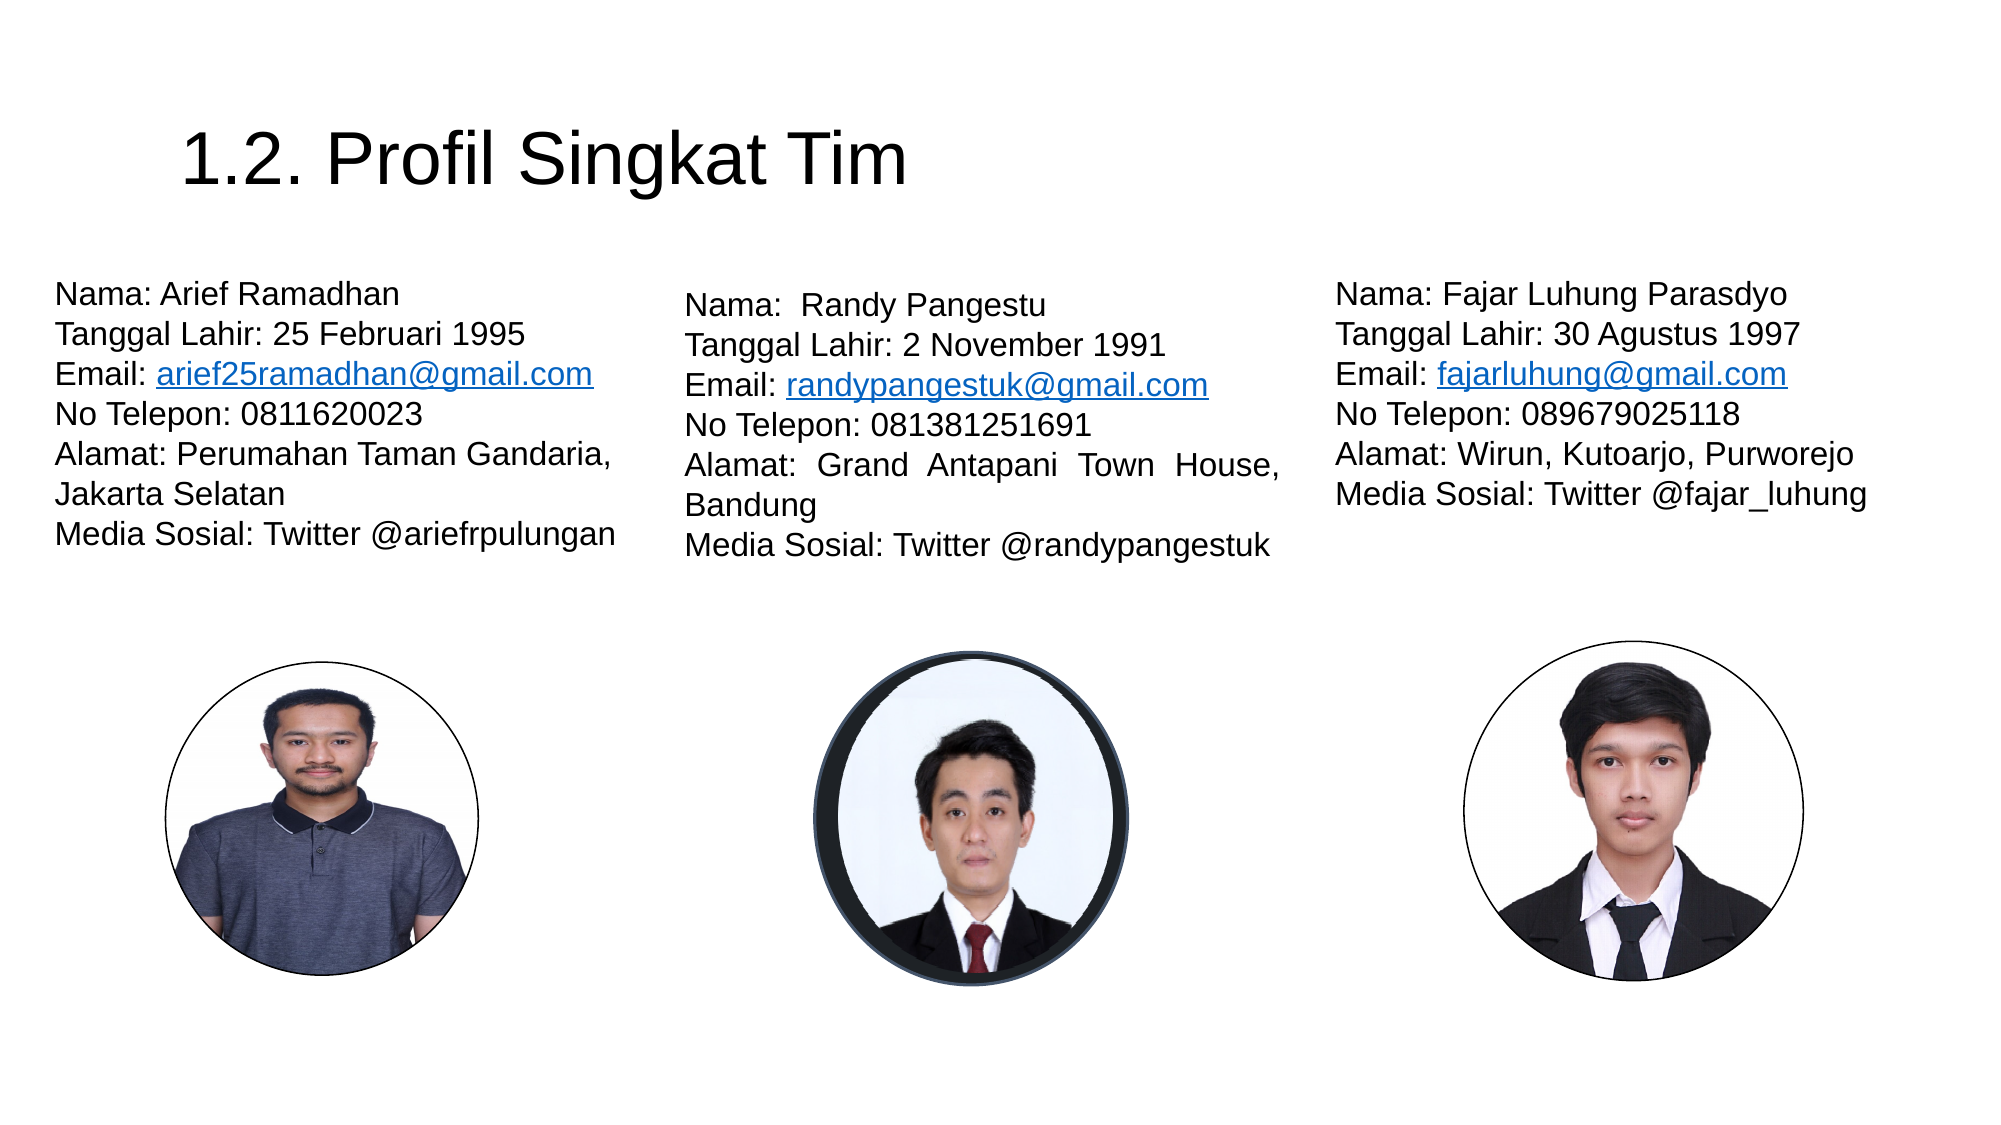

1.2. Profil Singkat Tim

Nama: Arief Ramadhan
Tanggal Lahir: 25 Februari 1995
Email: arief25ramadhan@gmail.com
No Telepon: 0811620023
Alamat: Perumahan Taman Gandaria,
Jakarta Selatan
Media Sosial: Twitter @ariefrpulungan
Nama: Fajar Luhung Parasdyo
Tanggal Lahir: 30 Agustus 1997
Email: fajarluhung@gmail.com
No Telepon: 089679025118
Alamat: Wirun, Kutoarjo, Purworejo
Media Sosial: Twitter @fajar_luhung
Nama:  Randy Pangestu
Tanggal Lahir: 2 November 1991
Email: randypangestuk@gmail.com
No Telepon: 081381251691
Alamat: Grand Antapani Town House, Bandung
Media Sosial: Twitter @randypangestuk